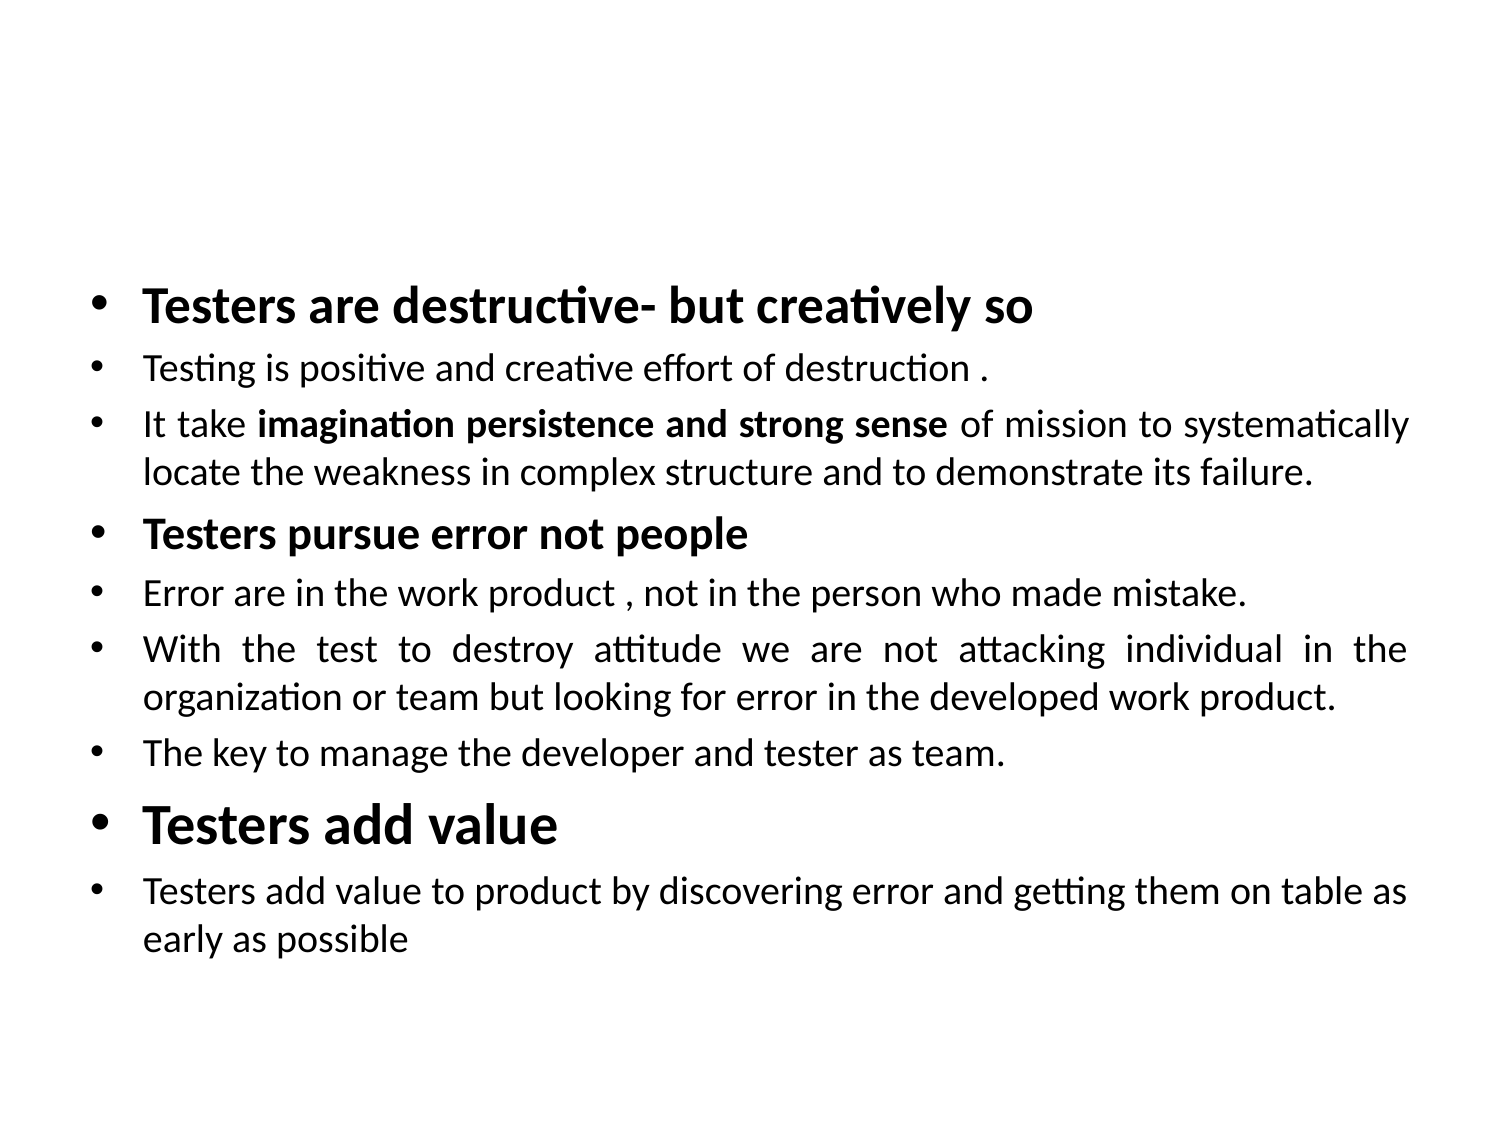

#
Testers are destructive- but creatively so
Testing is positive and creative effort of destruction .
It take imagination persistence and strong sense of mission to systematically locate the weakness in complex structure and to demonstrate its failure.
Testers pursue error not people
Error are in the work product , not in the person who made mistake.
With the test to destroy attitude we are not attacking individual in the organization or team but looking for error in the developed work product.
The key to manage the developer and tester as team.
Testers add value
Testers add value to product by discovering error and getting them on table as early as possible